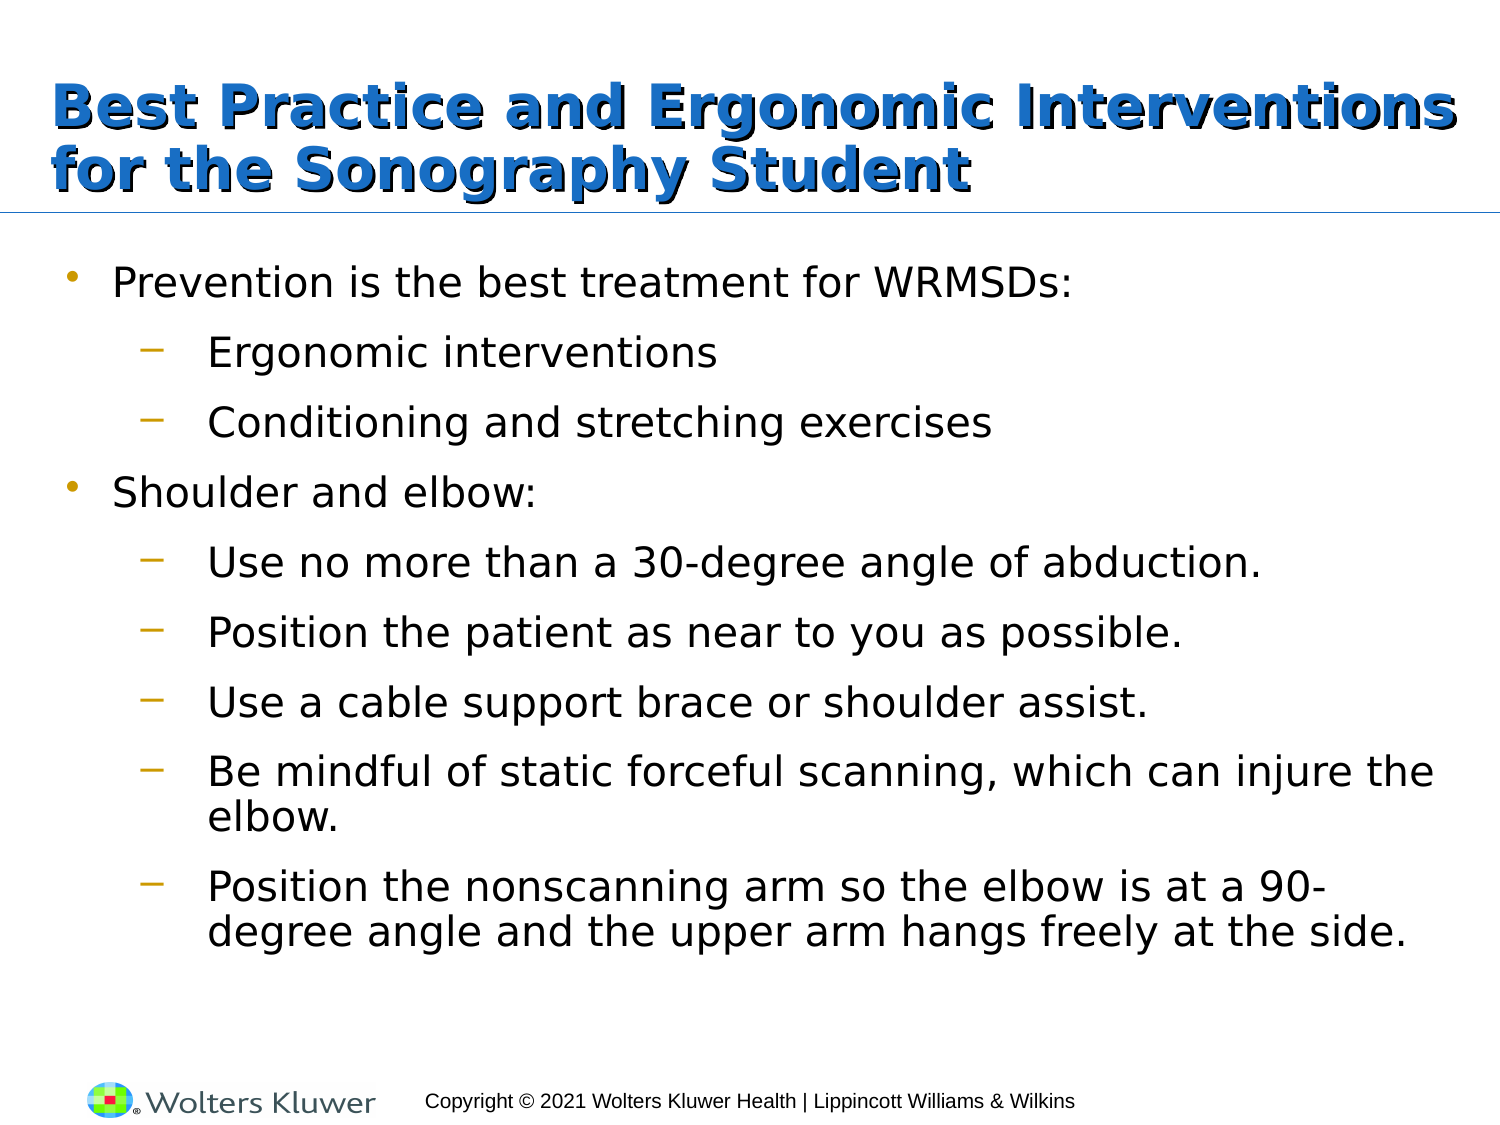

# Best Practice and Ergonomic Interventions for the Sonography Student
Prevention is the best treatment for WRMSDs:
Ergonomic interventions
Conditioning and stretching exercises
Shoulder and elbow:
Use no more than a 30-degree angle of abduction.
Position the patient as near to you as possible.
Use a cable support brace or shoulder assist.
Be mindful of static forceful scanning, which can injure the elbow.
Position the nonscanning arm so the elbow is at a 90-degree angle and the upper arm hangs freely at the side.